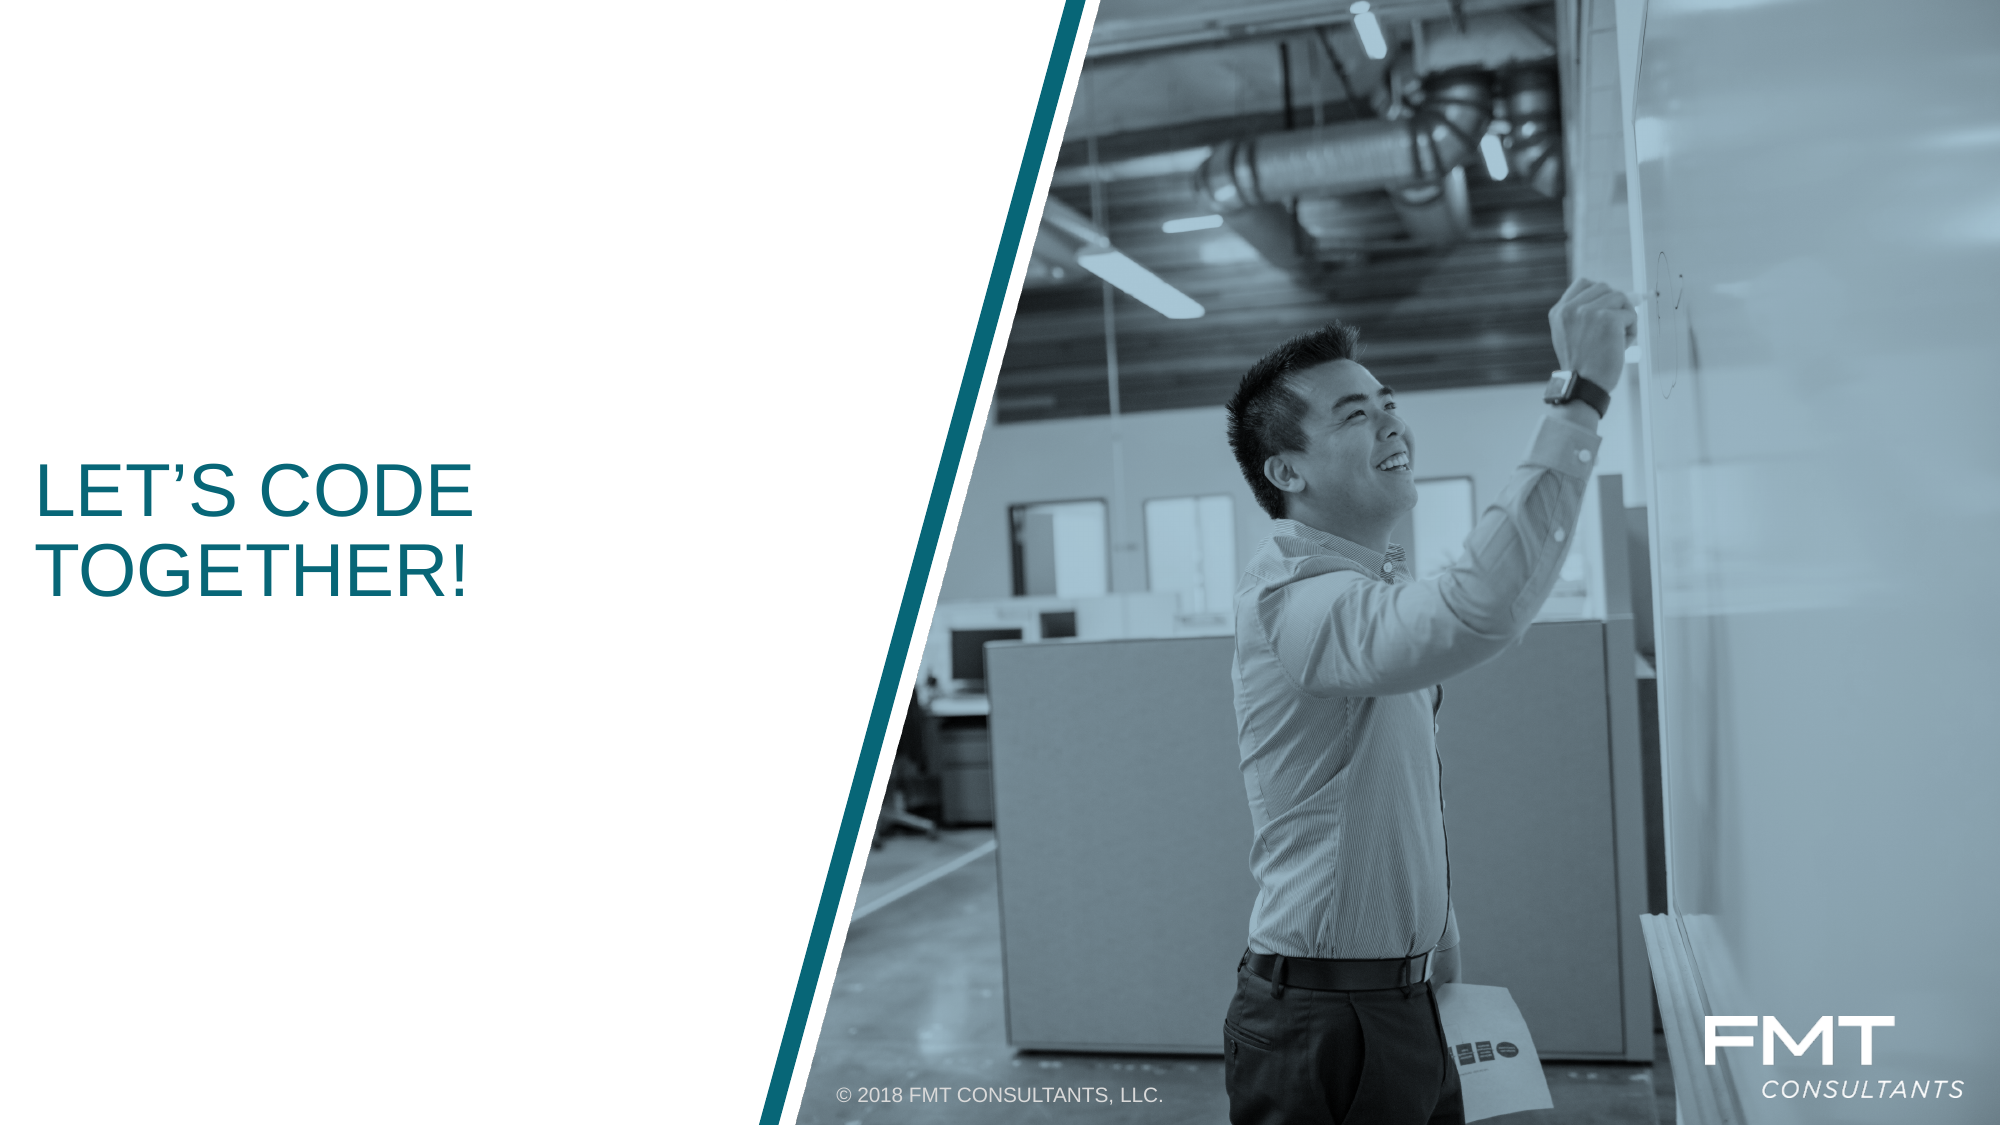

# LET’S CODE TOGETHER!

© 2018 FMT CONSULTANTS, LLC.